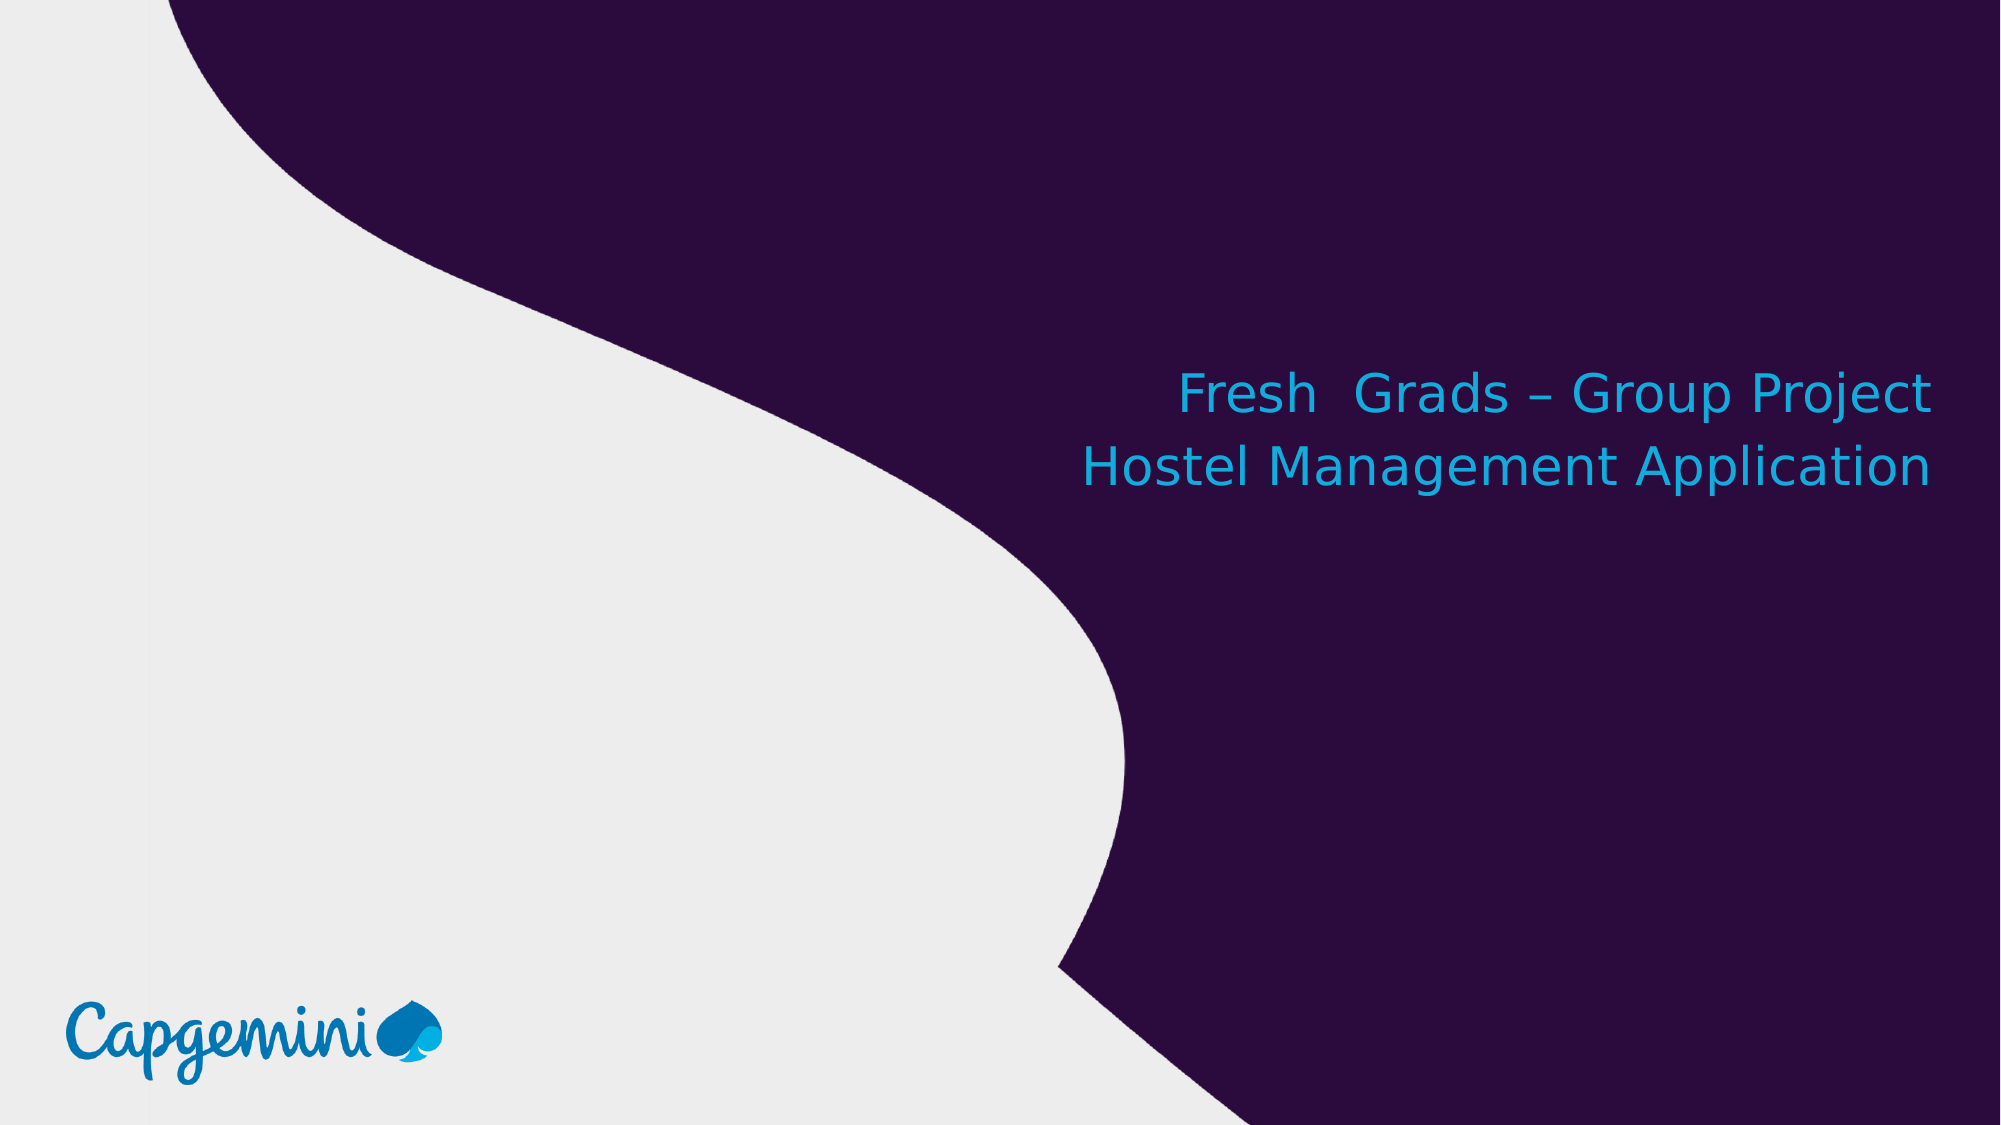

Fresh  Grads – Group Project
Hostel Management Application